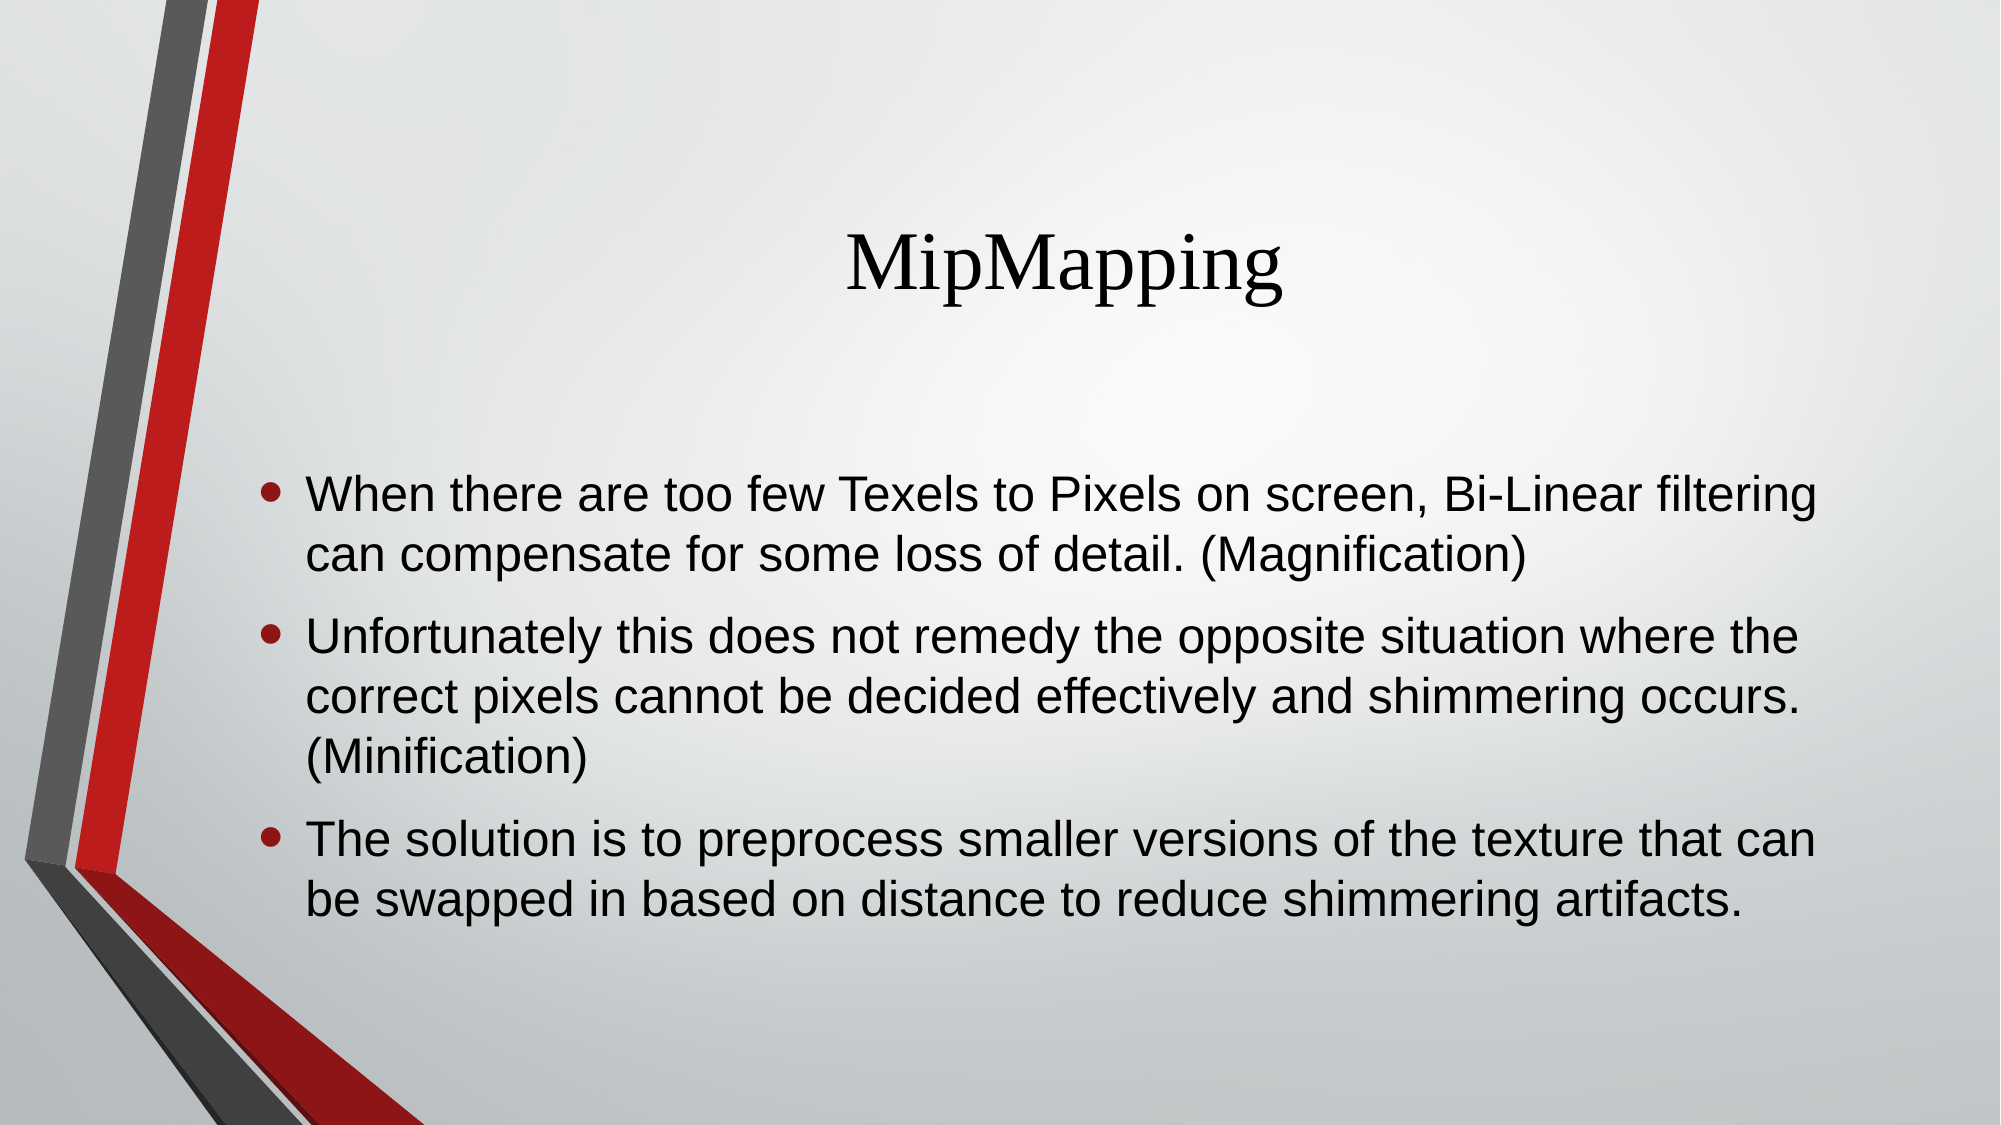

# MipMapping
When there are too few Texels to Pixels on screen, Bi-Linear filtering can compensate for some loss of detail. (Magnification)
Unfortunately this does not remedy the opposite situation where the correct pixels cannot be decided effectively and shimmering occurs. (Minification)
The solution is to preprocess smaller versions of the texture that can be swapped in based on distance to reduce shimmering artifacts.